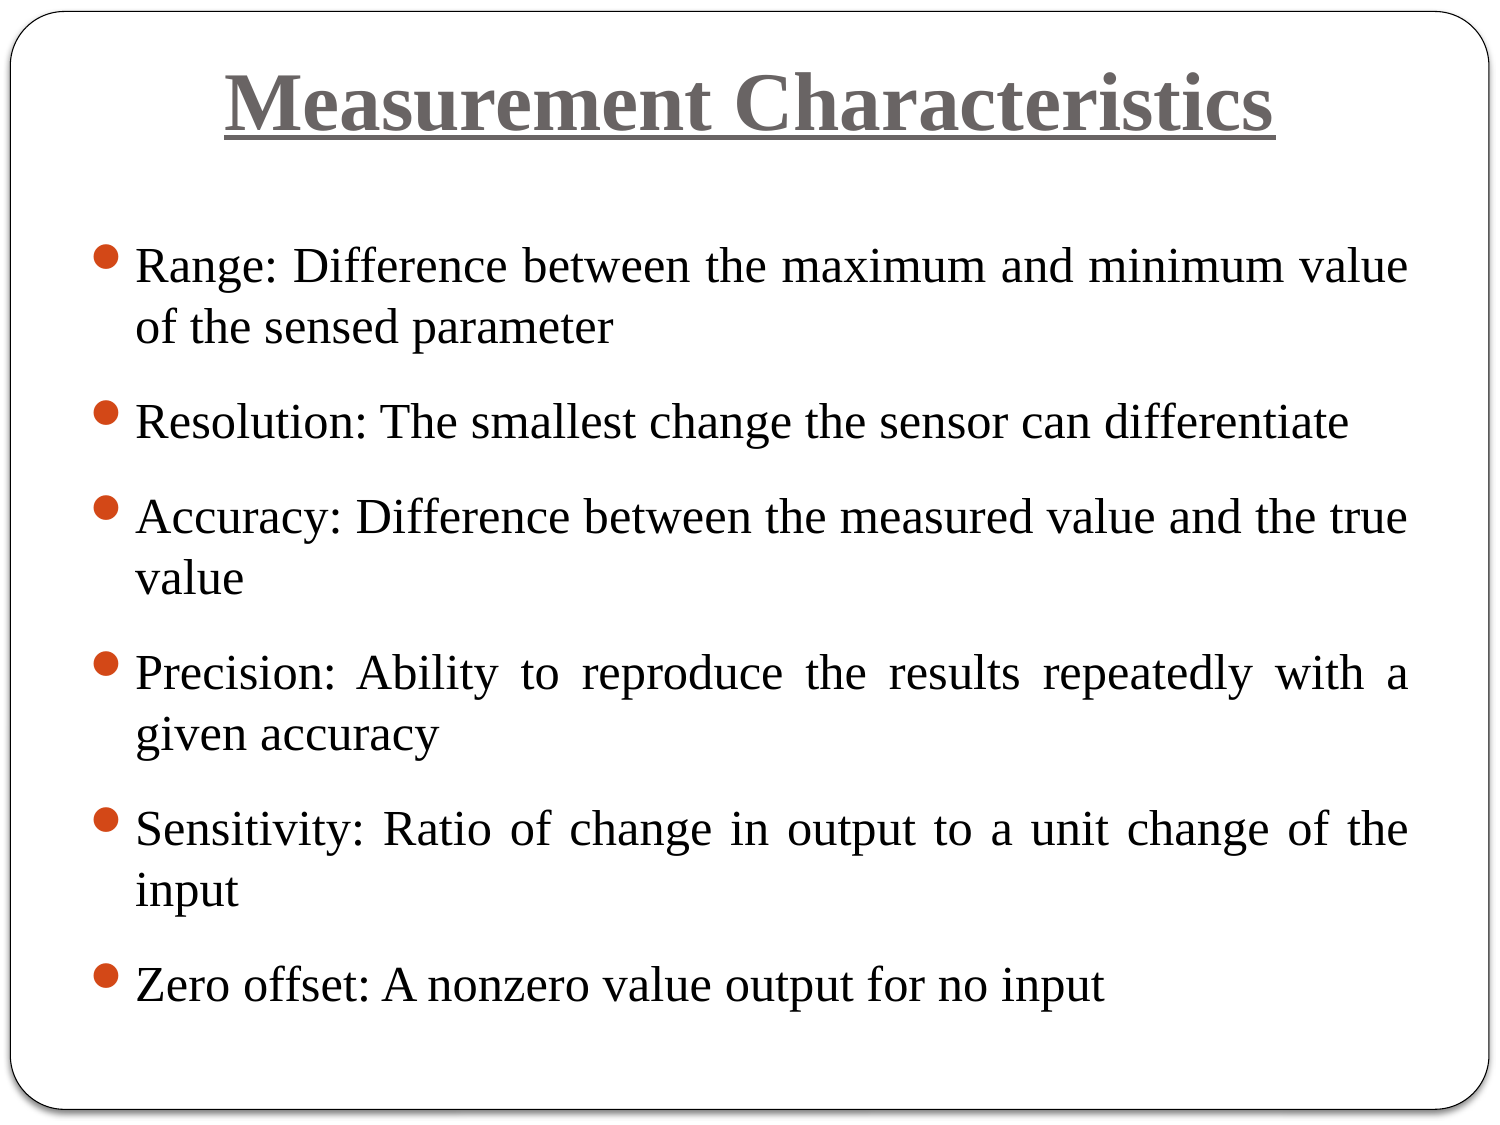

# Measurement Characteristics
Range: Difference between the maximum and minimum value of the sensed parameter
Resolution: The smallest change the sensor can differentiate
Accuracy: Difference between the measured value and the true value
Precision: Ability to reproduce the results repeatedly with a given accuracy
Sensitivity: Ratio of change in output to a unit change of the input
Zero offset: A nonzero value output for no input